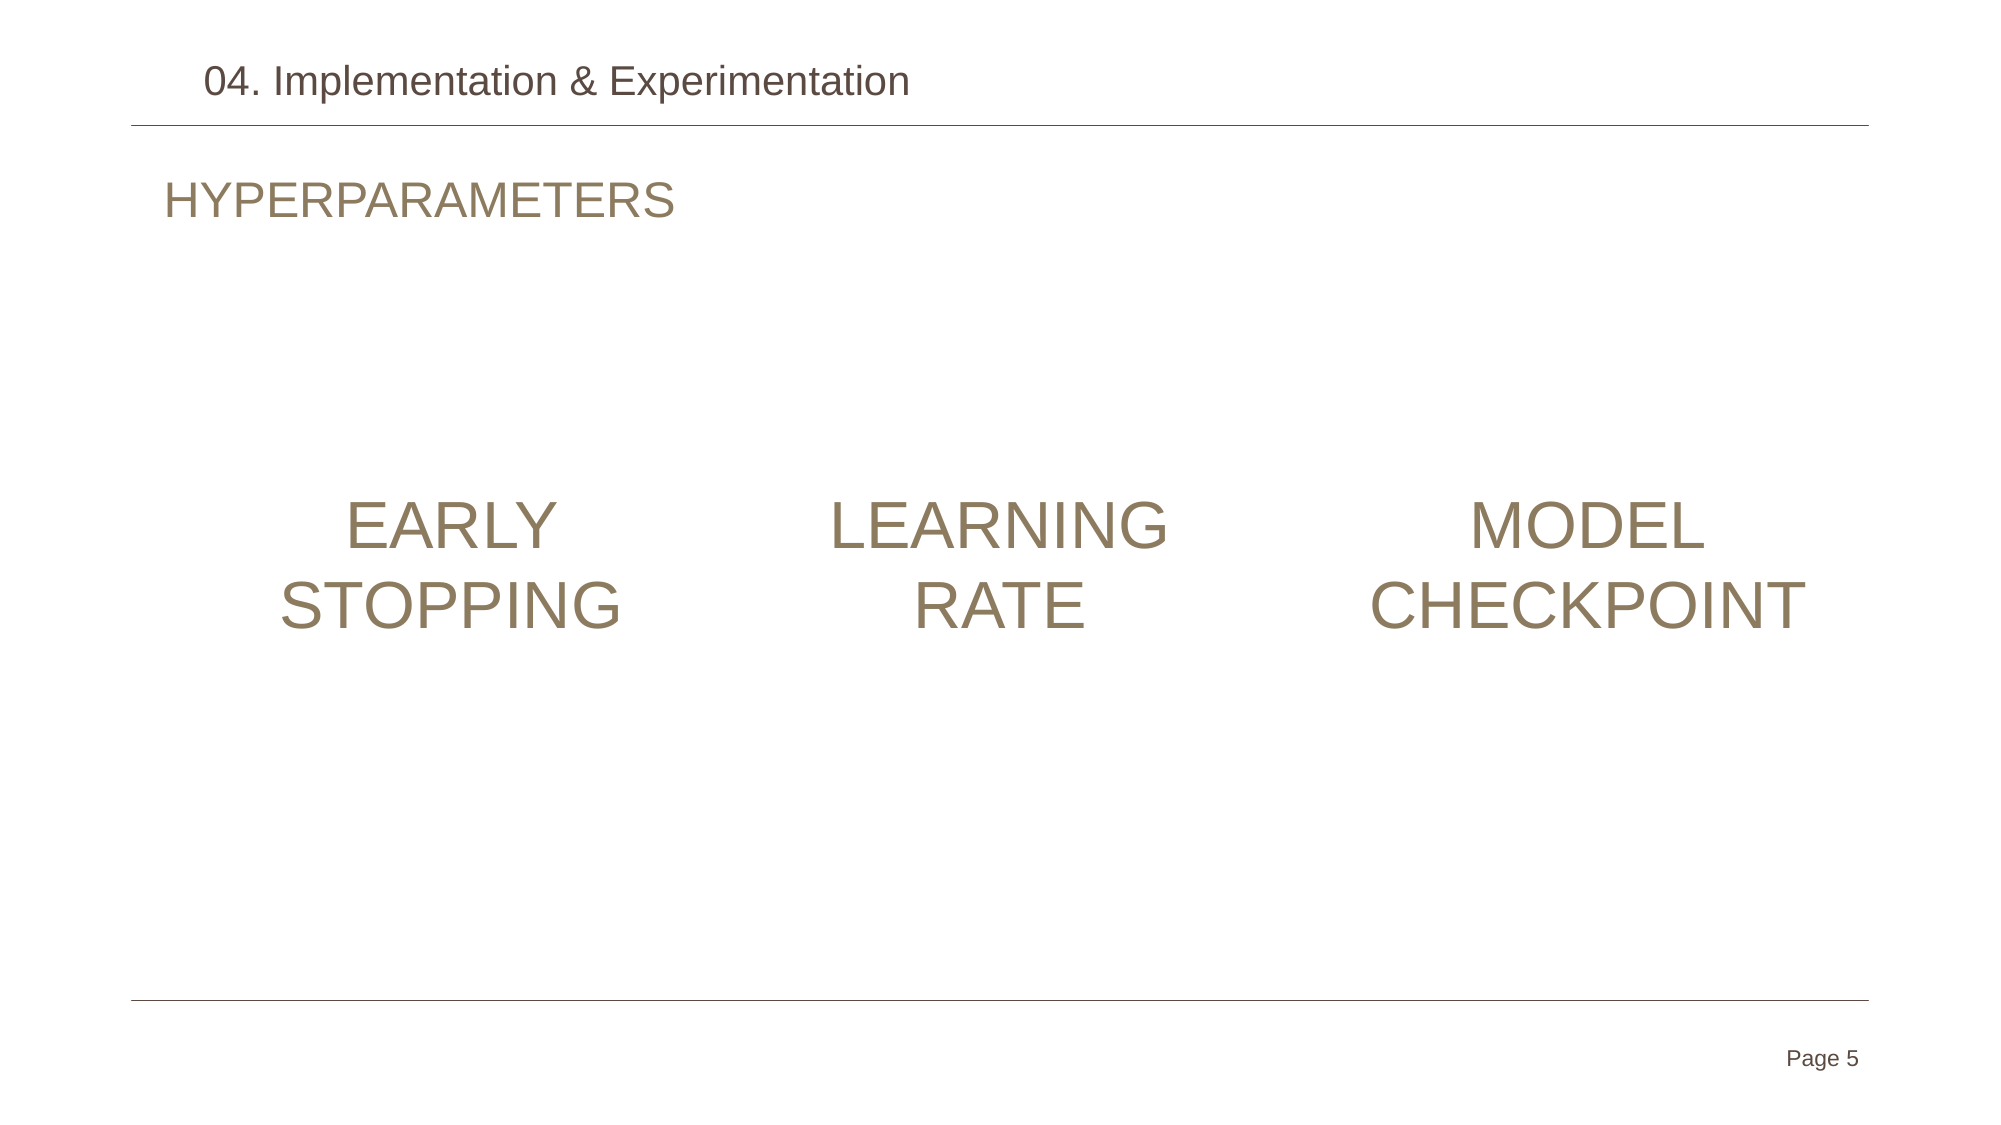

04. Implementation & Experimentation
HYPERPARAMETERS
EARLY STOPPING
LEARNING
RATE
MODEL
CHECKPOINT
Page 5